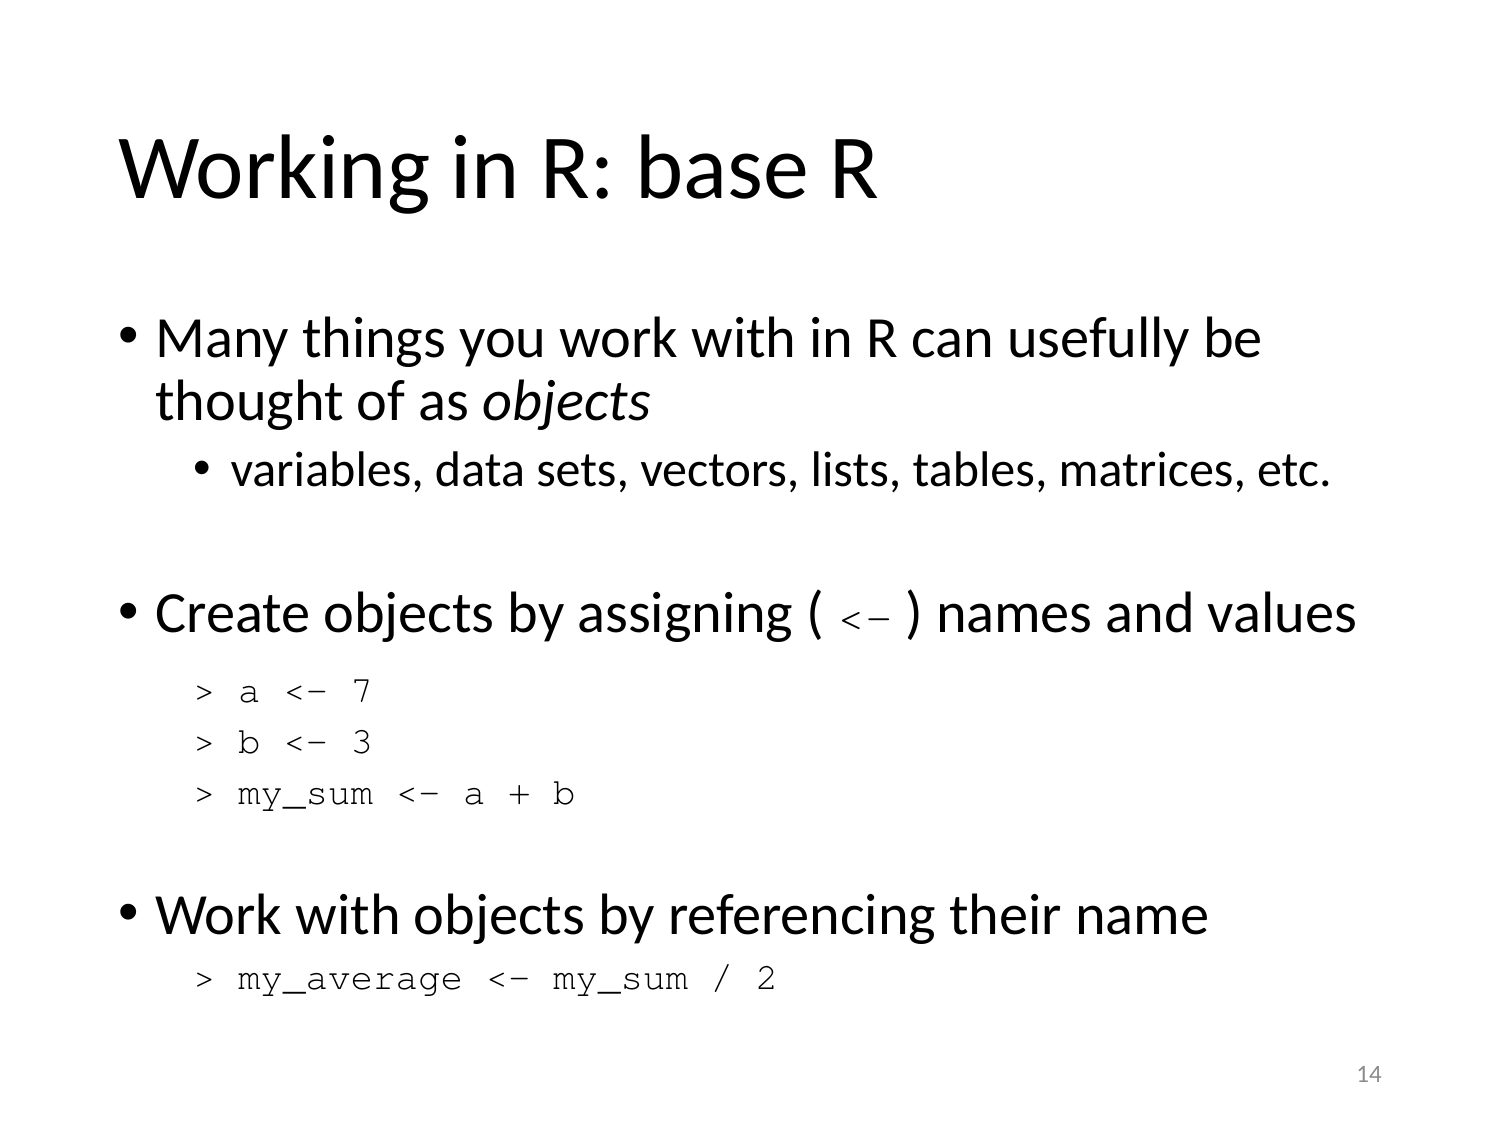

# Working in R: base R
Many things you work with in R can usefully be thought of as objects
variables, data sets, vectors, lists, tables, matrices, etc.

Create objects by assigning ( <- ) names and values
> a <- 7
> b <- 3
> my_sum <- a + b

Work with objects by referencing their name
> my_average <- my_sum / 2

14